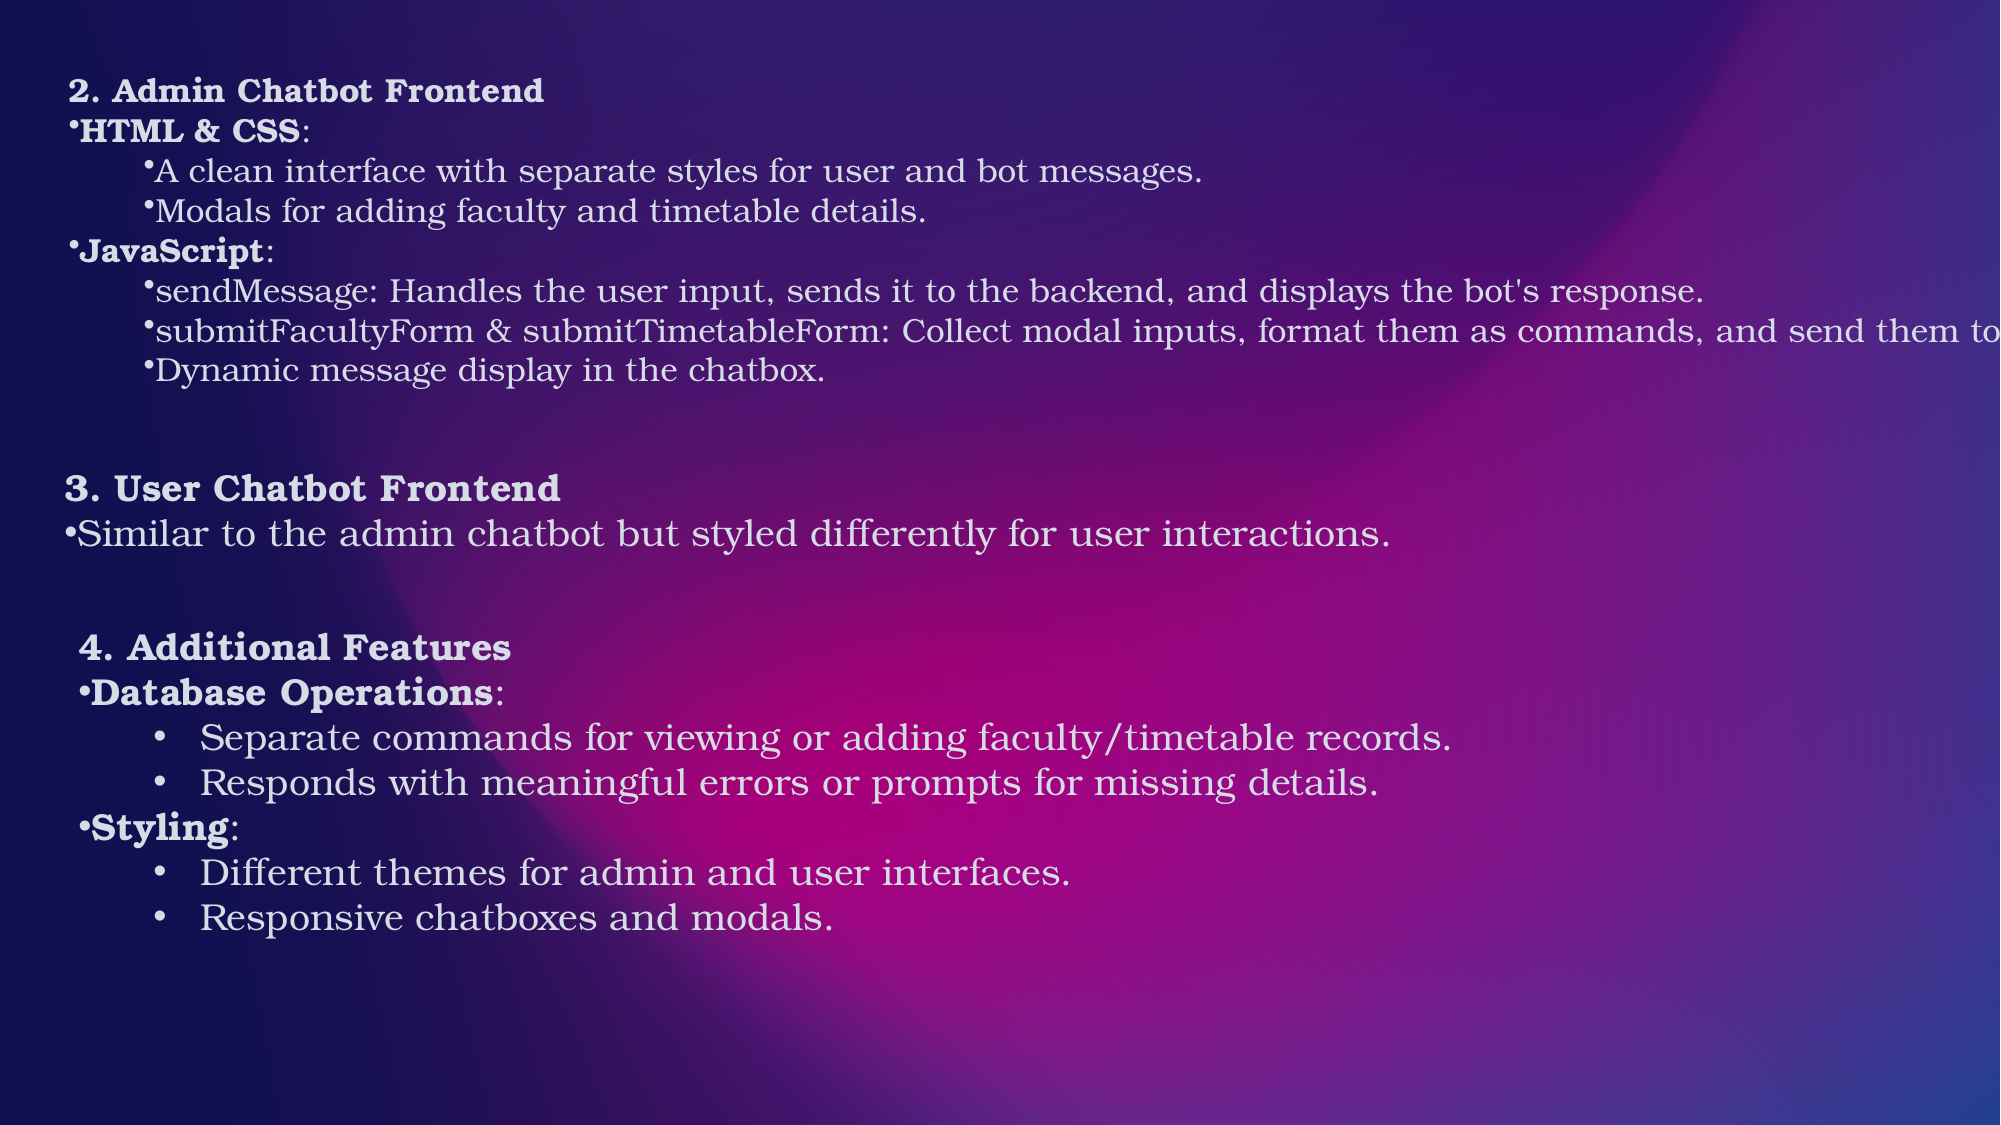

2. Admin Chatbot Frontend
HTML & CSS:
A clean interface with separate styles for user and bot messages.
Modals for adding faculty and timetable details.
JavaScript:
sendMessage: Handles the user input, sends it to the backend, and displays the bot's response.
submitFacultyForm & submitTimetableForm: Collect modal inputs, format them as commands, and send them to the backend.
Dynamic message display in the chatbox.

3. User Chatbot Frontend
Similar to the admin chatbot but styled differently for user interactions.
4. Additional Features
Database Operations:
Separate commands for viewing or adding faculty/timetable records.
Responds with meaningful errors or prompts for missing details.
Styling:
Different themes for admin and user interfaces.
Responsive chatboxes and modals.